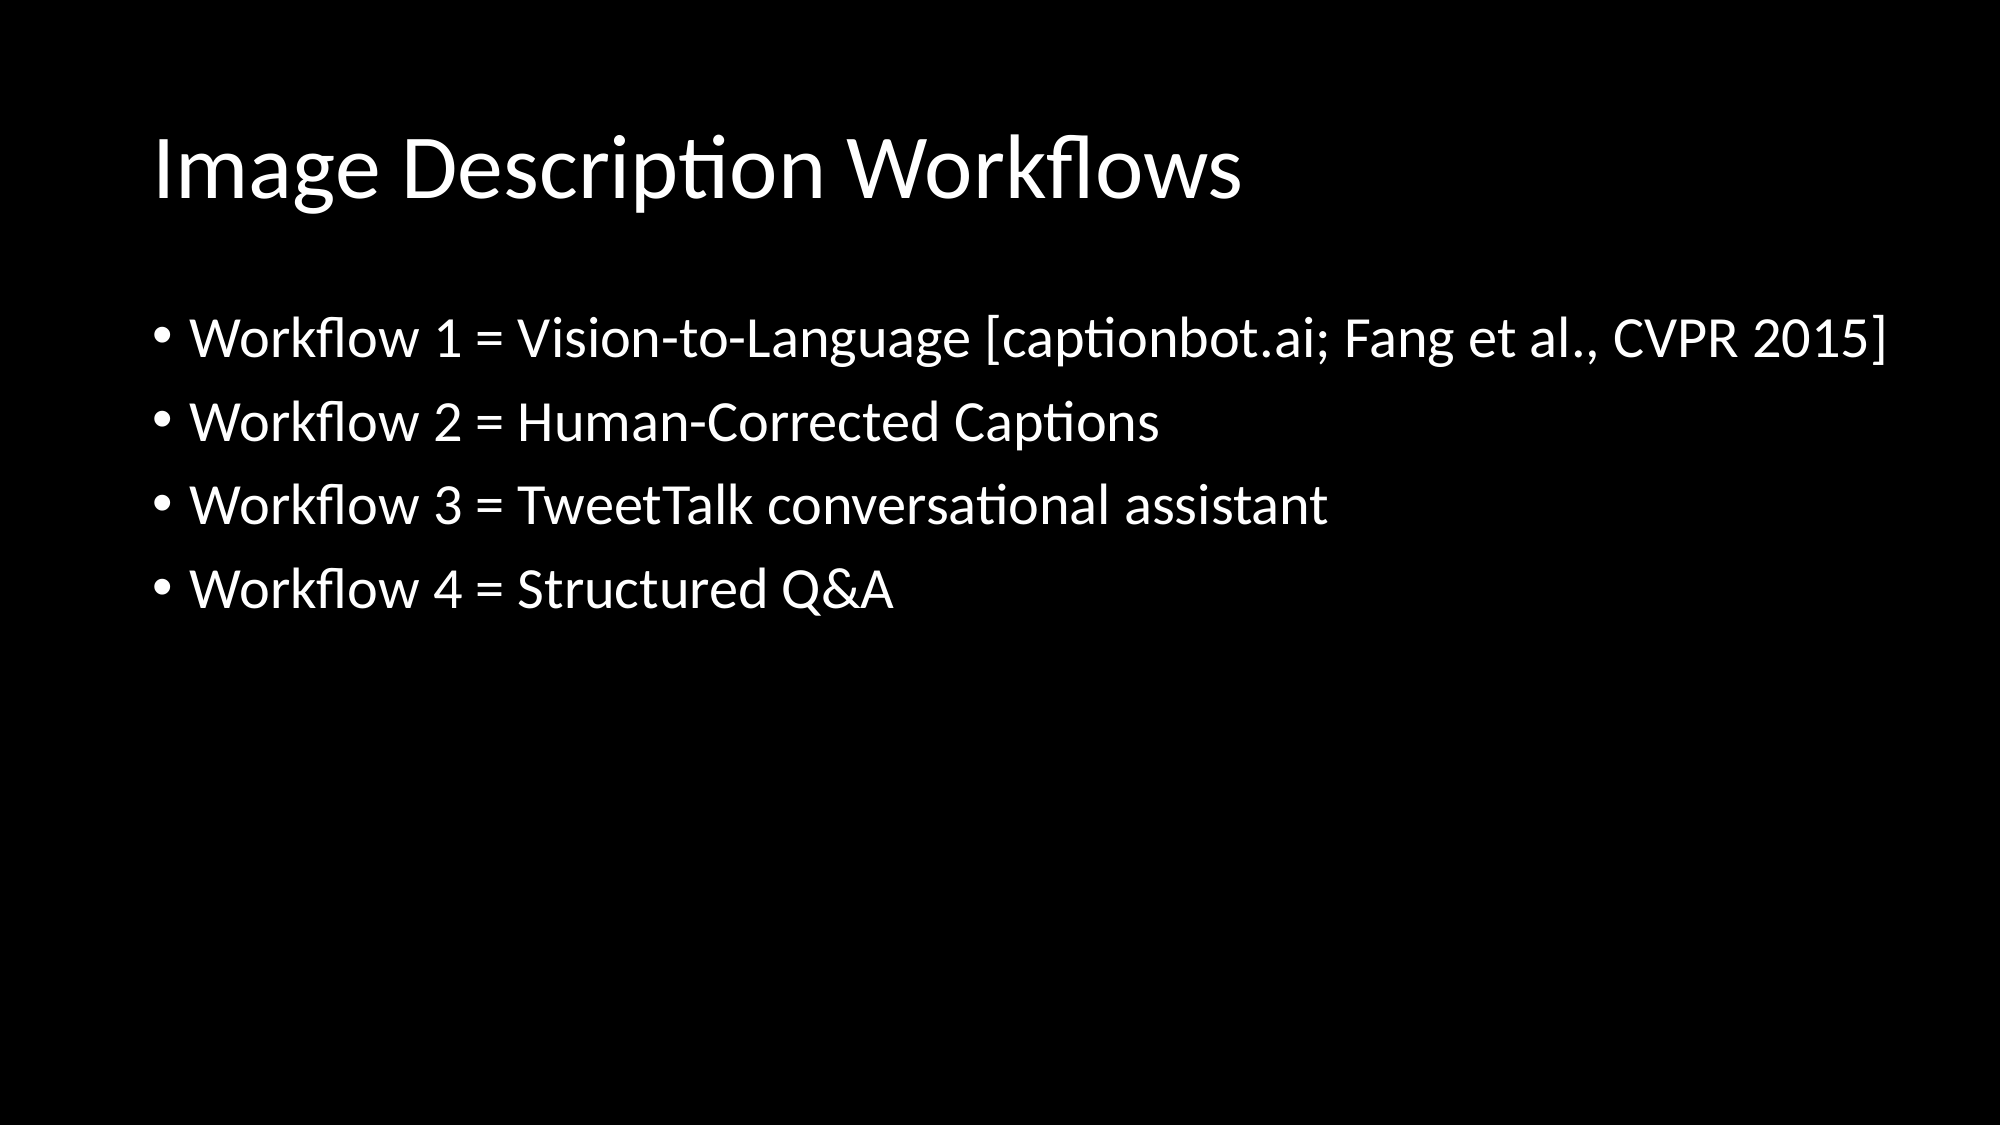

# Image Description Workflows
Workflow 1 = Vision-to-Language [captionbot.ai; Fang et al., CVPR 2015]
Workflow 2 = Human-Corrected Captions
Workflow 3 = TweetTalk conversational assistant
Workflow 4 = Structured Q&A